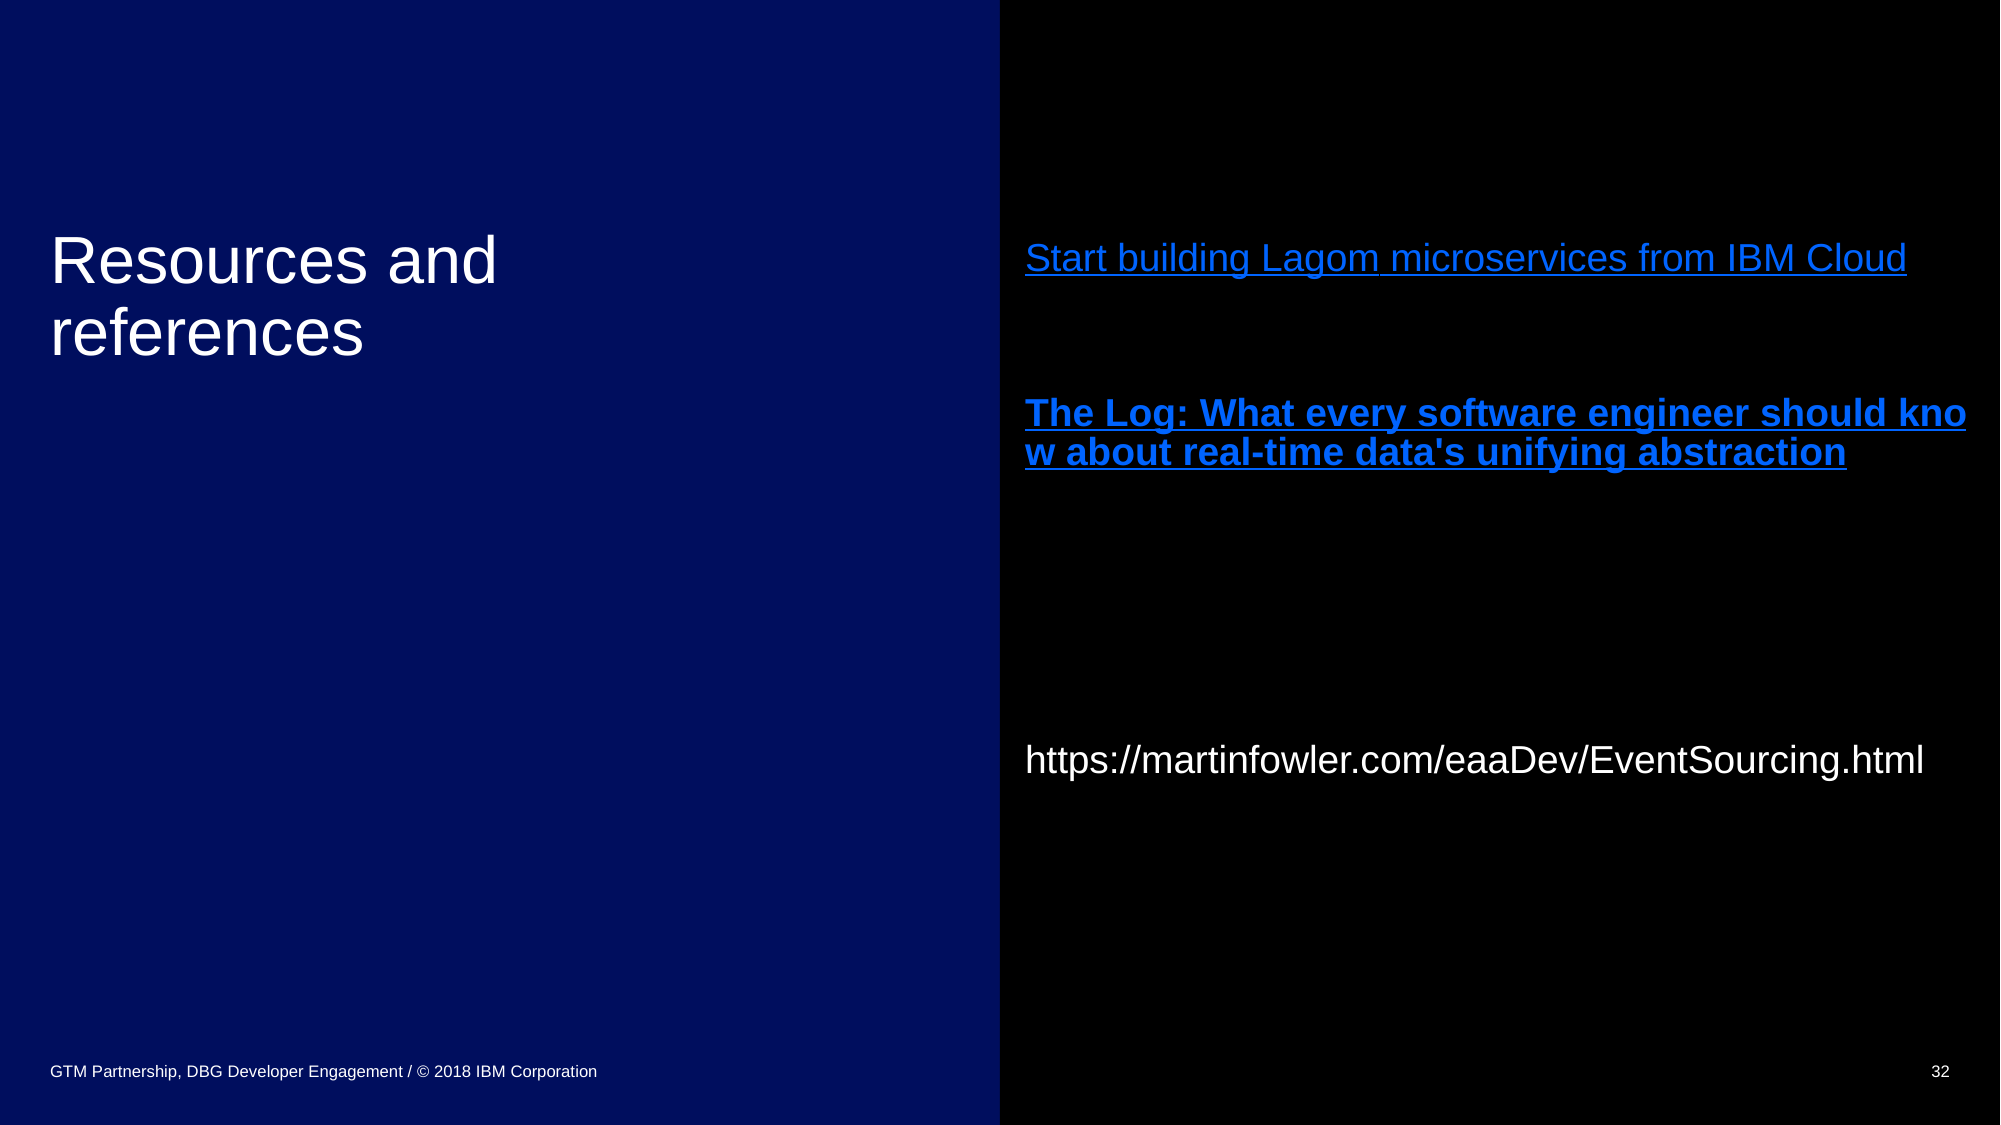

# Resources and references
Start building Lagom microservices from IBM Cloud

The Log: What every software engineer should know about real-time data's unifying abstraction

https://martinfowler.com/eaaDev/EventSourcing.html
GTM Partnership, DBG Developer Engagement / © 2018 IBM Corporation
32